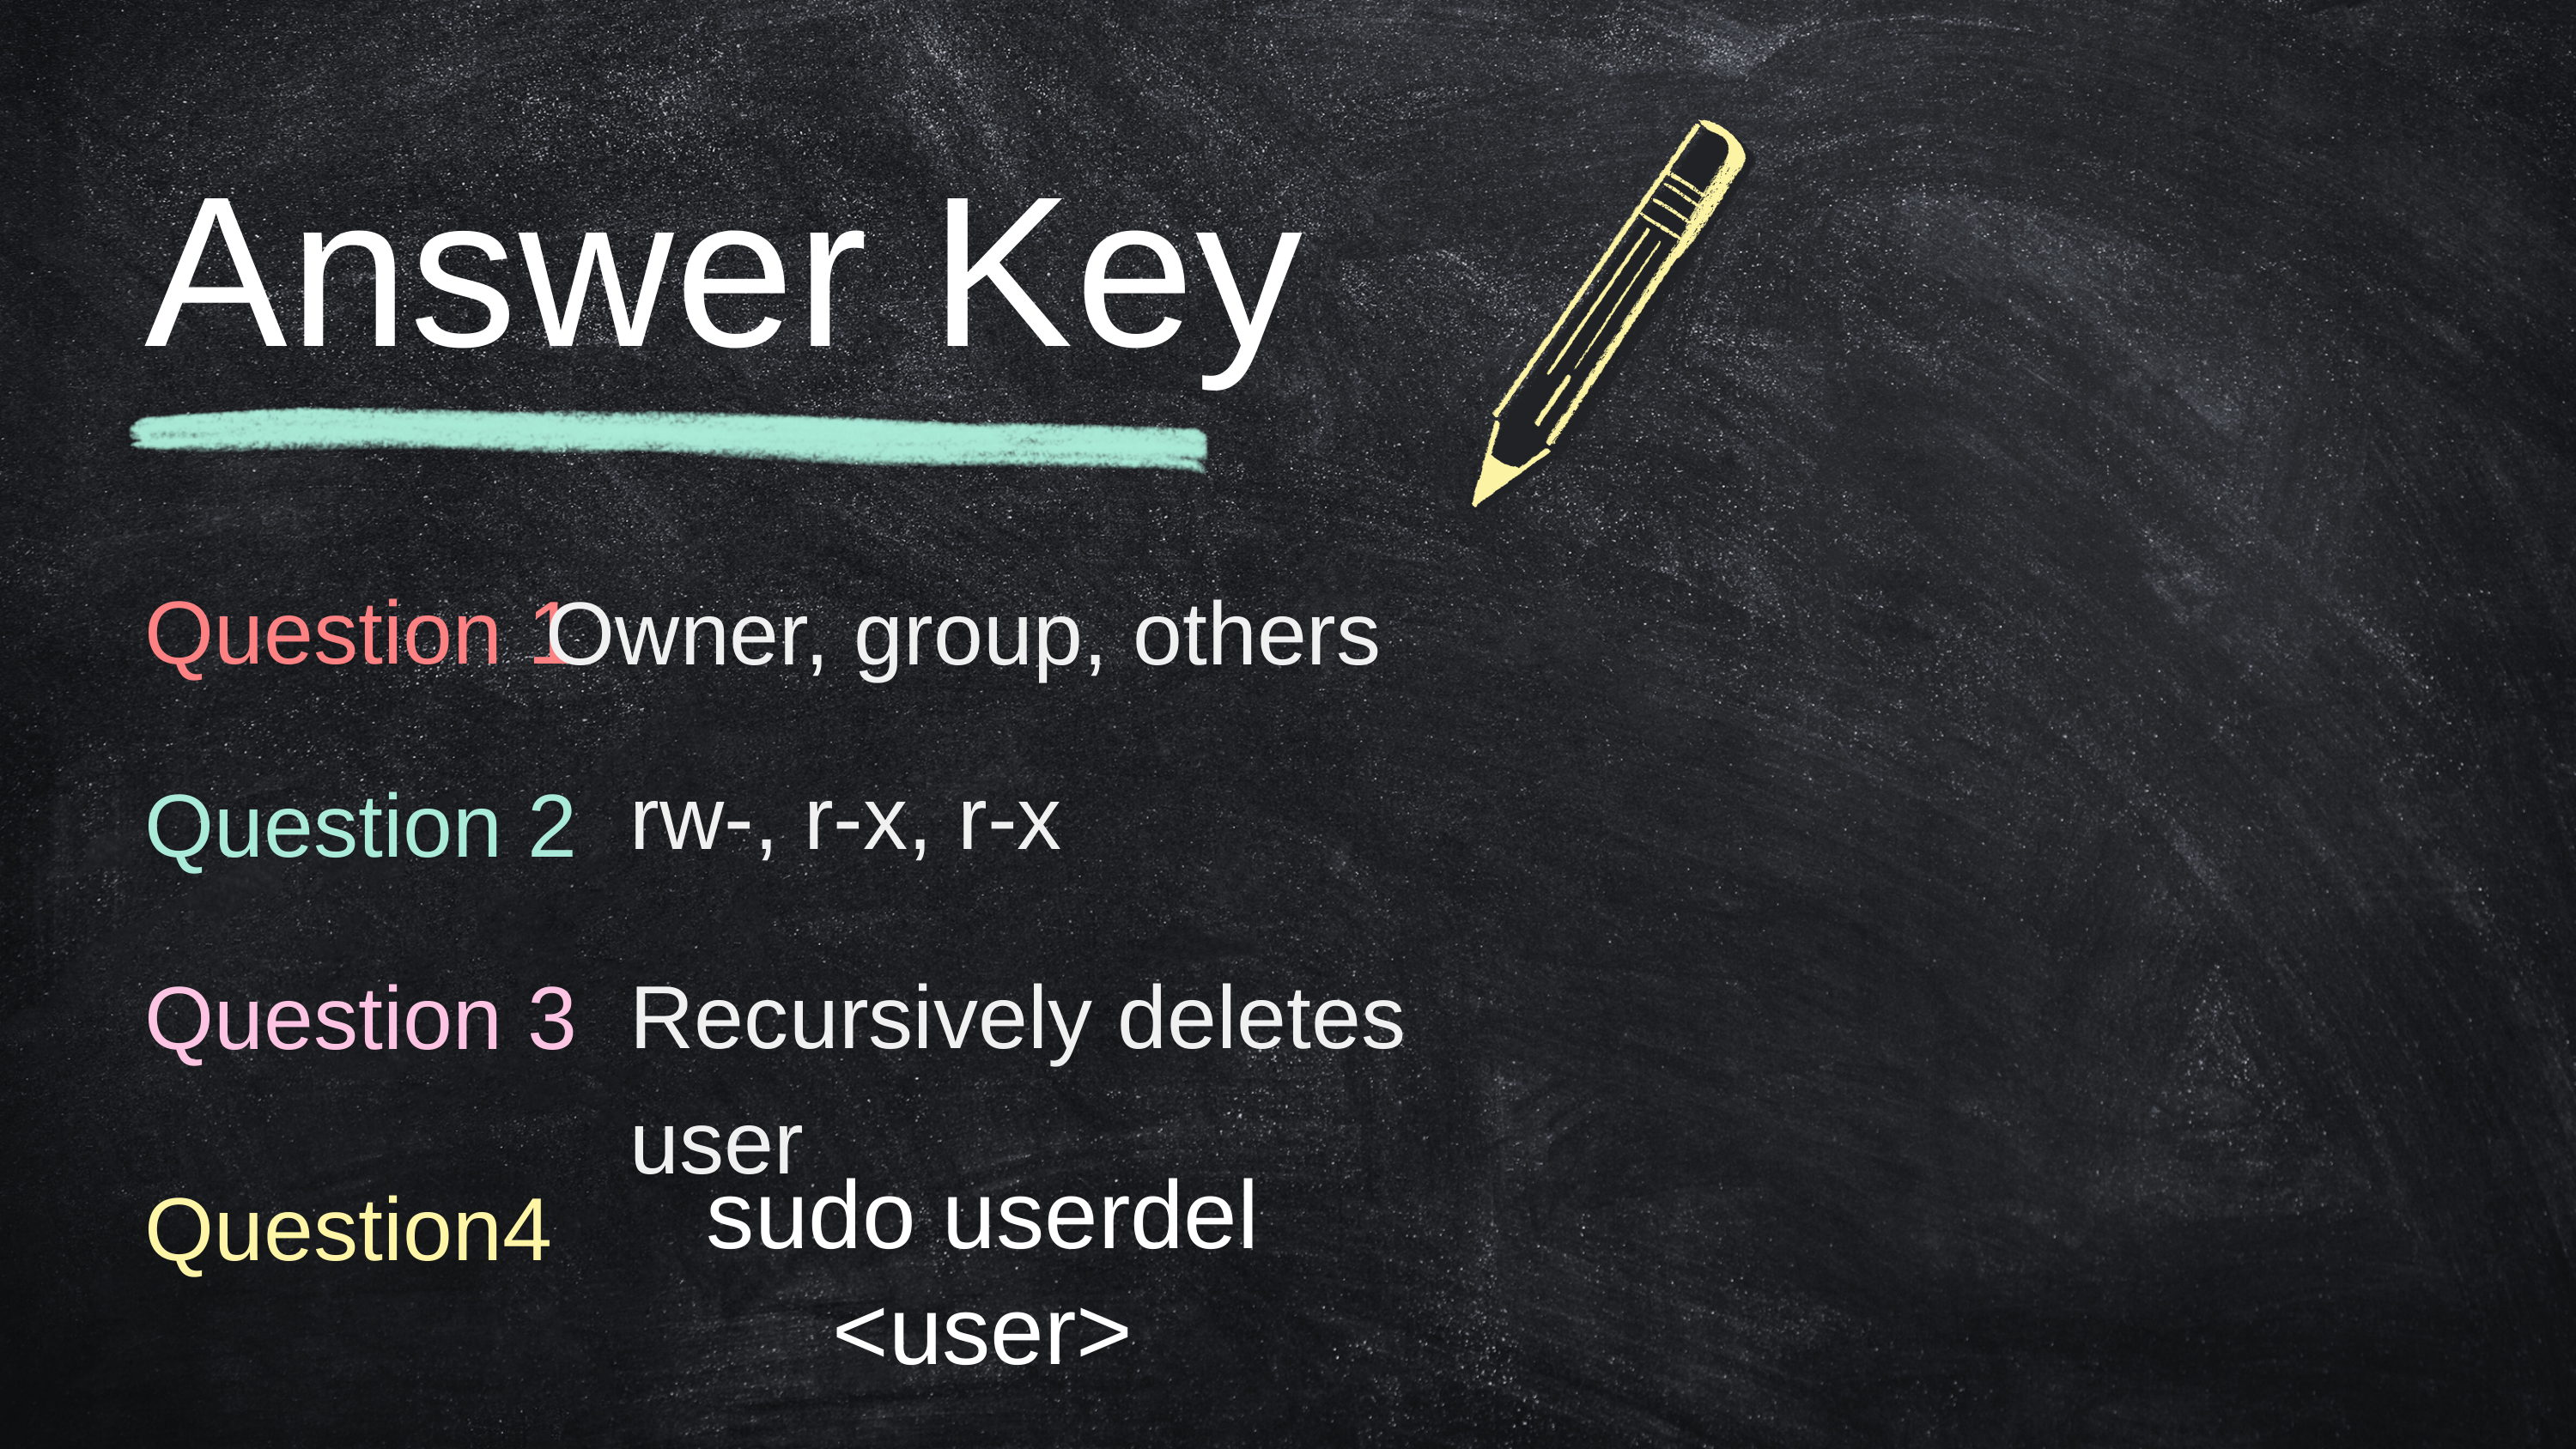

Answer Key

Question 1
Owner, group, others
rw-, r-x, r-x
Question 2
Recursively deletes user

Question 3
sudo userdel <user>
Question4